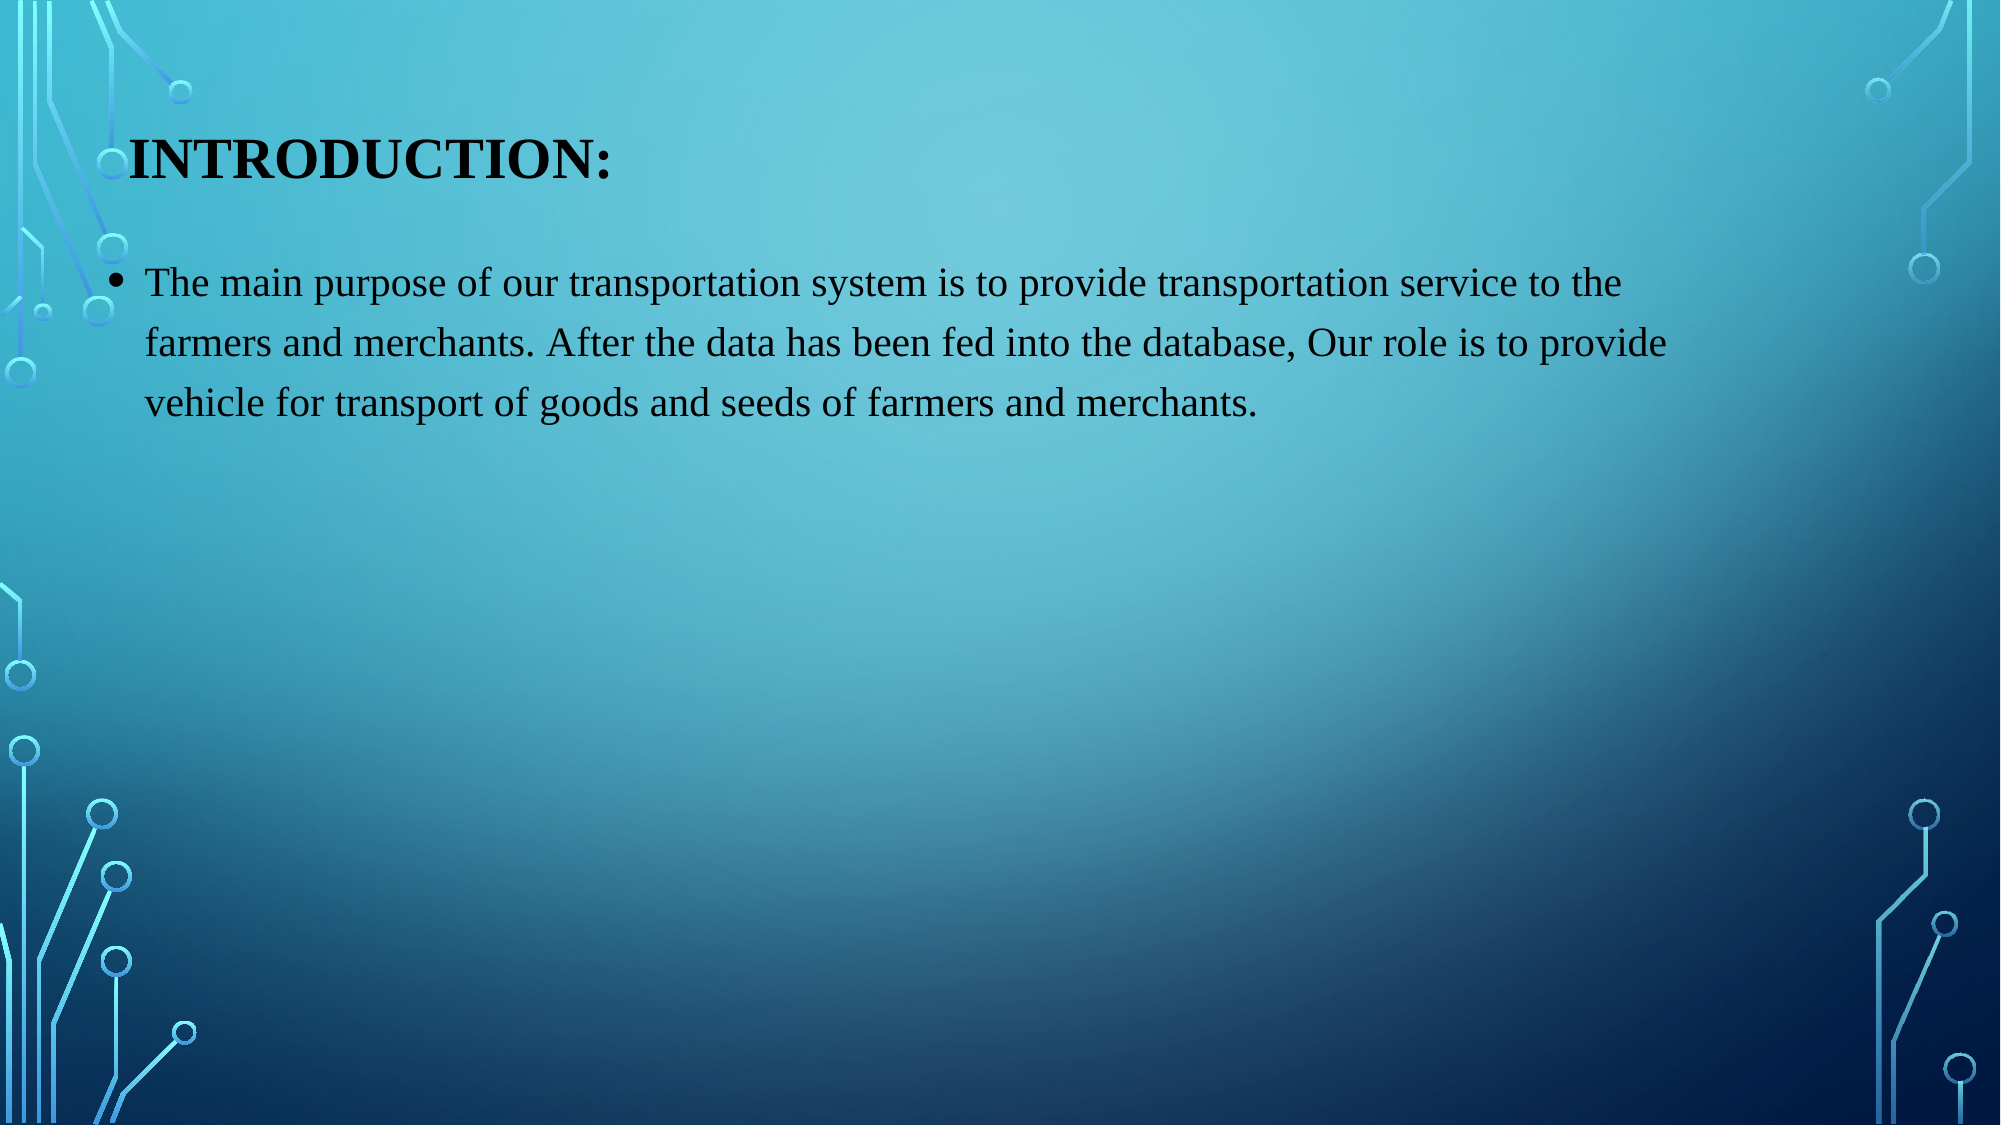

# INTRODUCTION:
The main purpose of our transportation system is to provide transportation service to the farmers and merchants. After the data has been fed into the database, Our role is to provide vehicle for transport of goods and seeds of farmers and merchants.